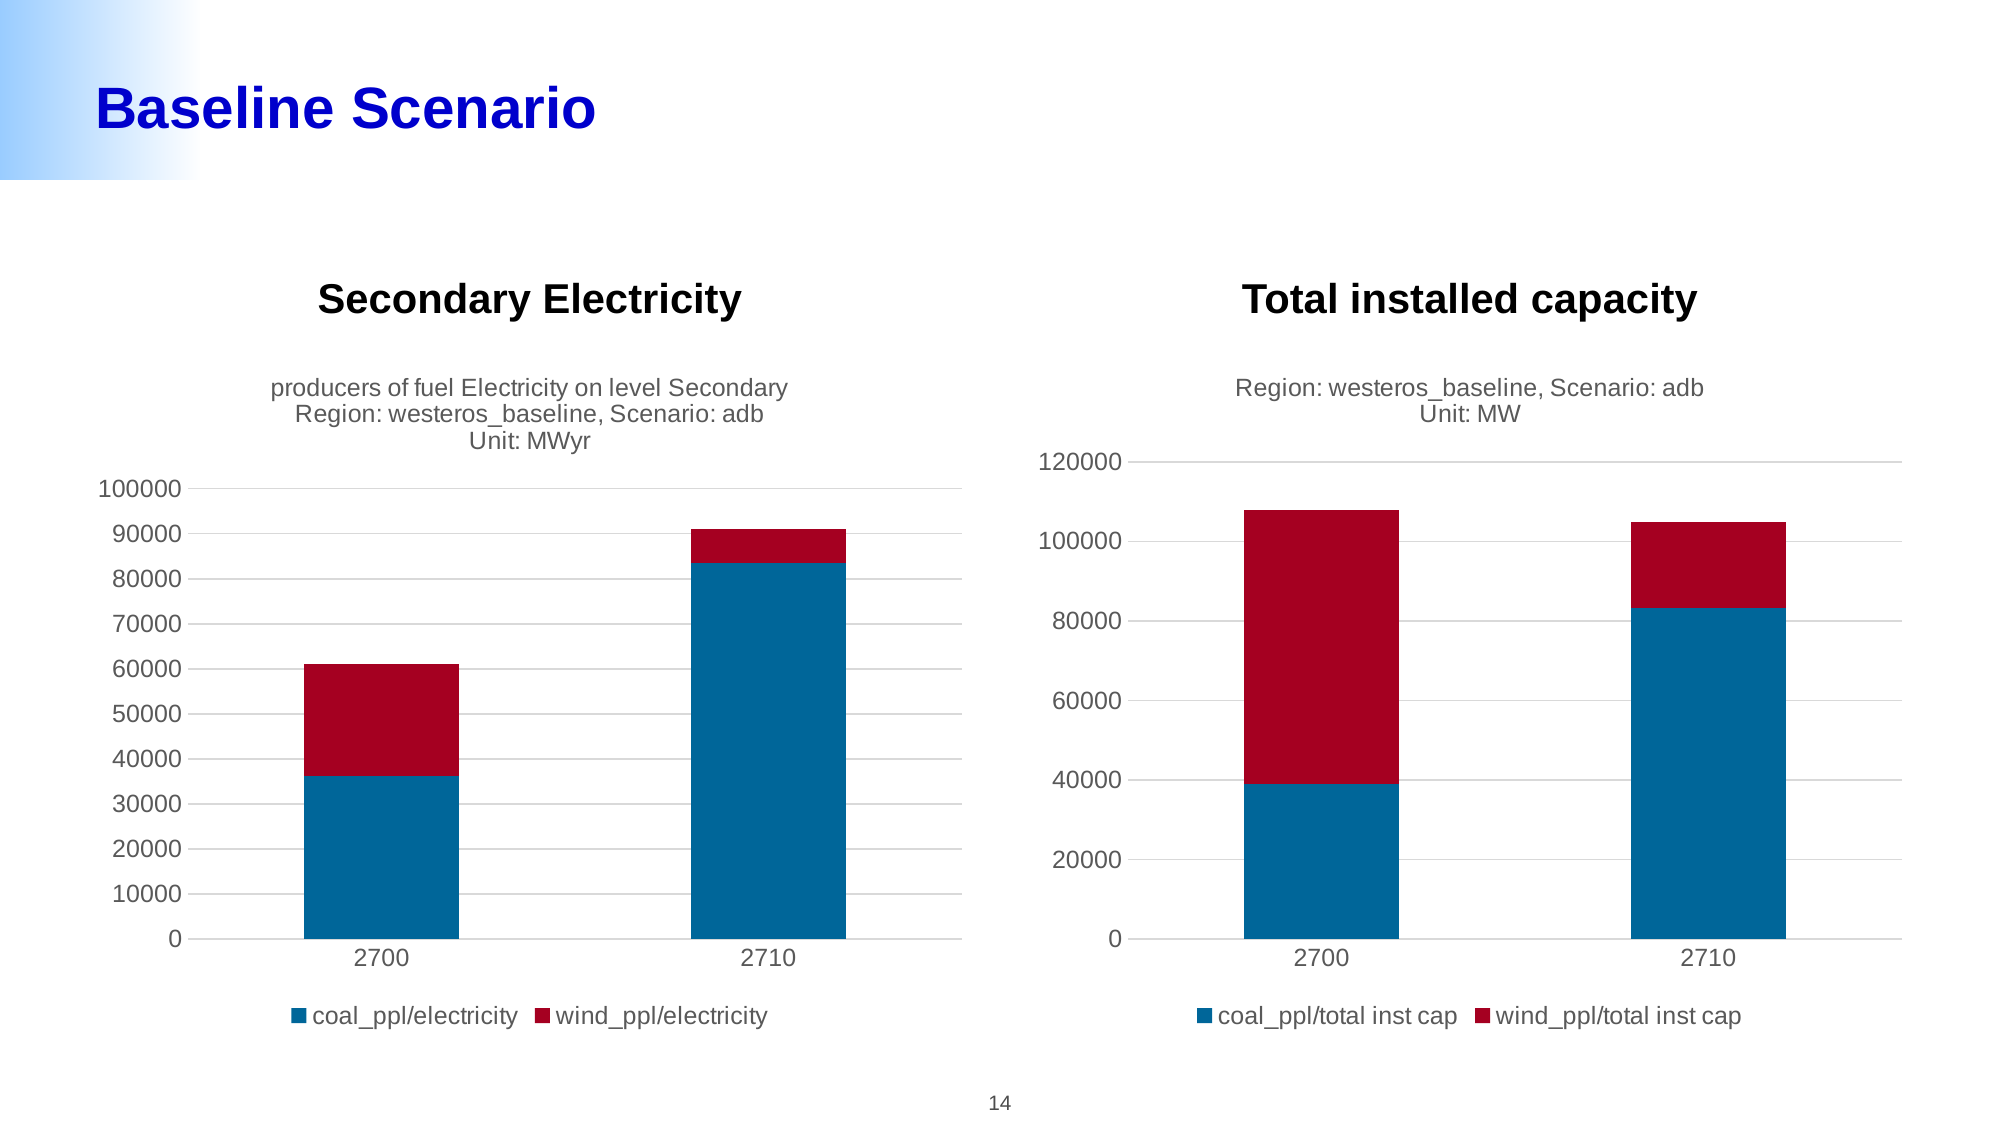

# Baseline Scenario
Secondary Electricity
Total installed capacity

### Chart: producers of fuel Electricity on level Secondary
Region: westeros_baseline, Scenario: adb
Unit: MWyr

| Category | coal_ppl/electricity | wind_ppl/electricity |
|---|---|---|
| 2700 | 36290.0 | 24821.1 |
| 2710 | 83408.0 | 7703.1 |

### Chart: Region: westeros_baseline, Scenario: adb
Unit: MW

| Category | coal_ppl/total inst cap | wind_ppl/total inst cap |
|---|---|---|
| 2700 | 38932.5 | 68947.5 |
| 2710 | 83408.0 | 21397.5 |